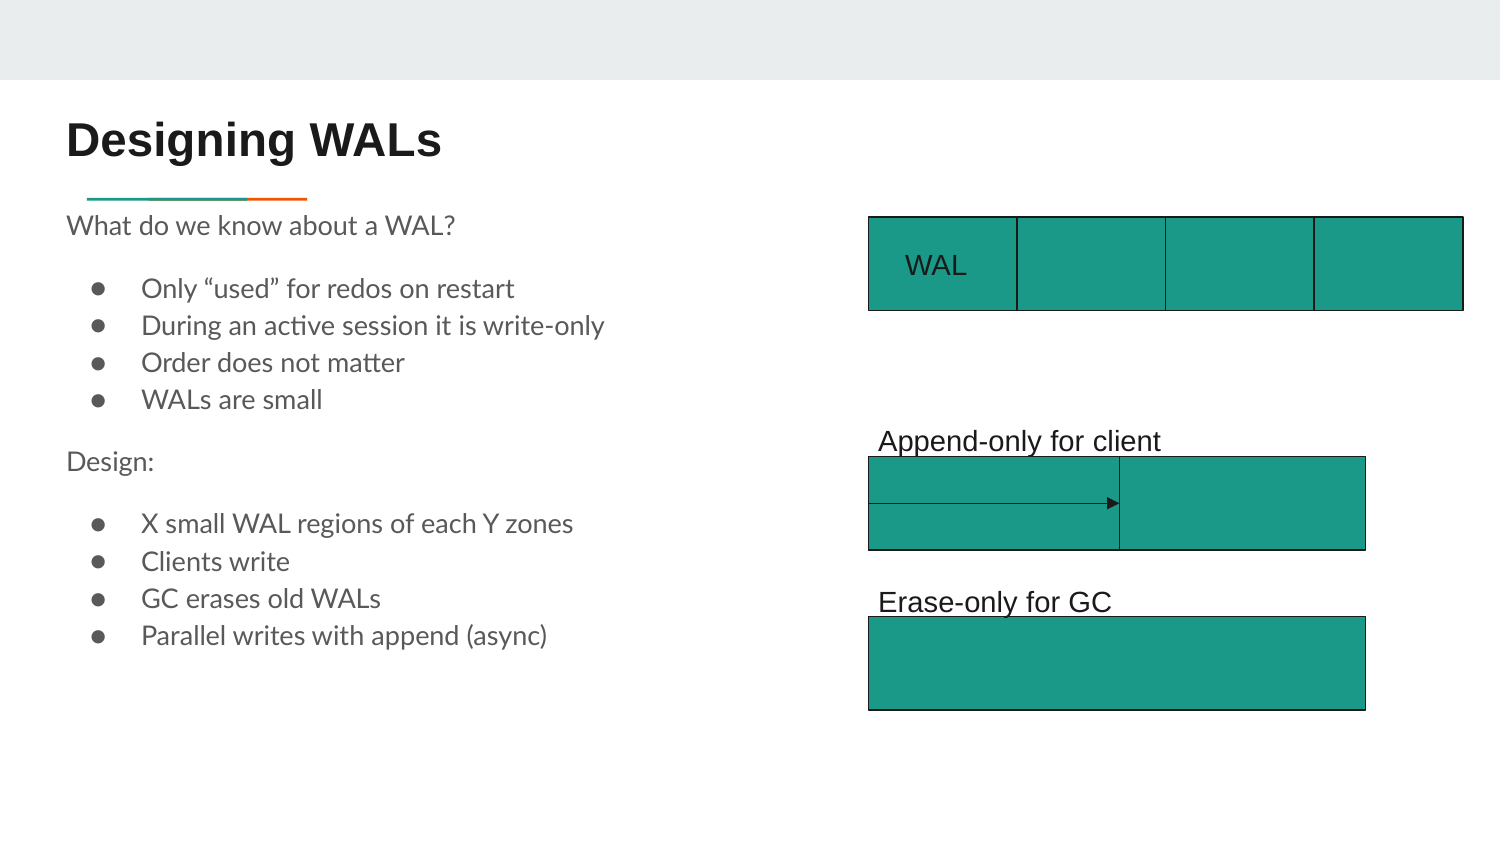

# Designing WALs
What do we know about a WAL?
Only “used” for redos on restart
During an active session it is write-only
Order does not matter
WALs are small
Design:
X small WAL regions of each Y zones
Clients write
GC erases old WALs
Parallel writes with append (async)

WAL
Append-only for client

Erase-only for GC